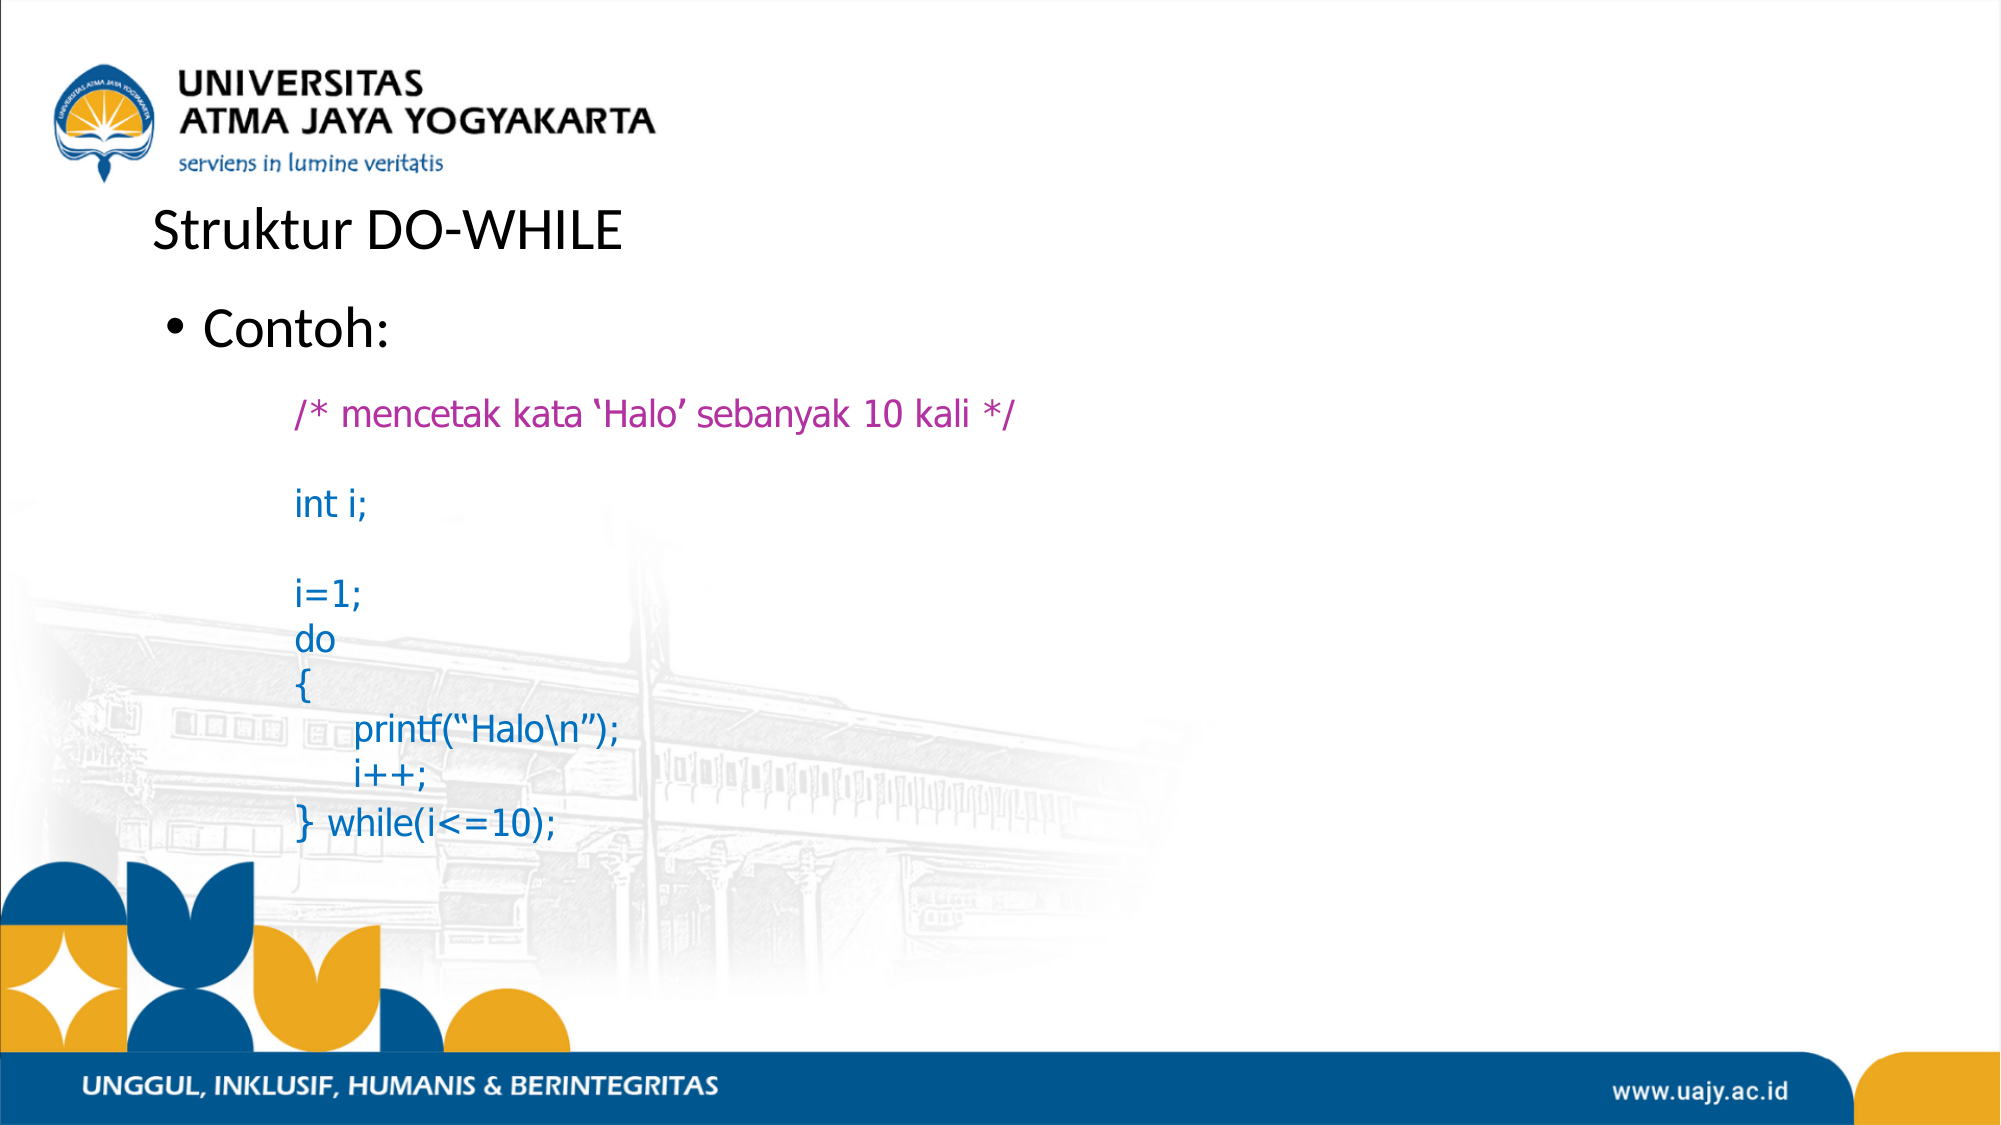

# Struktur DO-WHILE
Contoh:

/* mencetak kata ‘Halo’ sebanyak 10 kali */

int i;

i=1;
do
{
     printf(“Halo\n”);
     i++;
} while(i<=10);